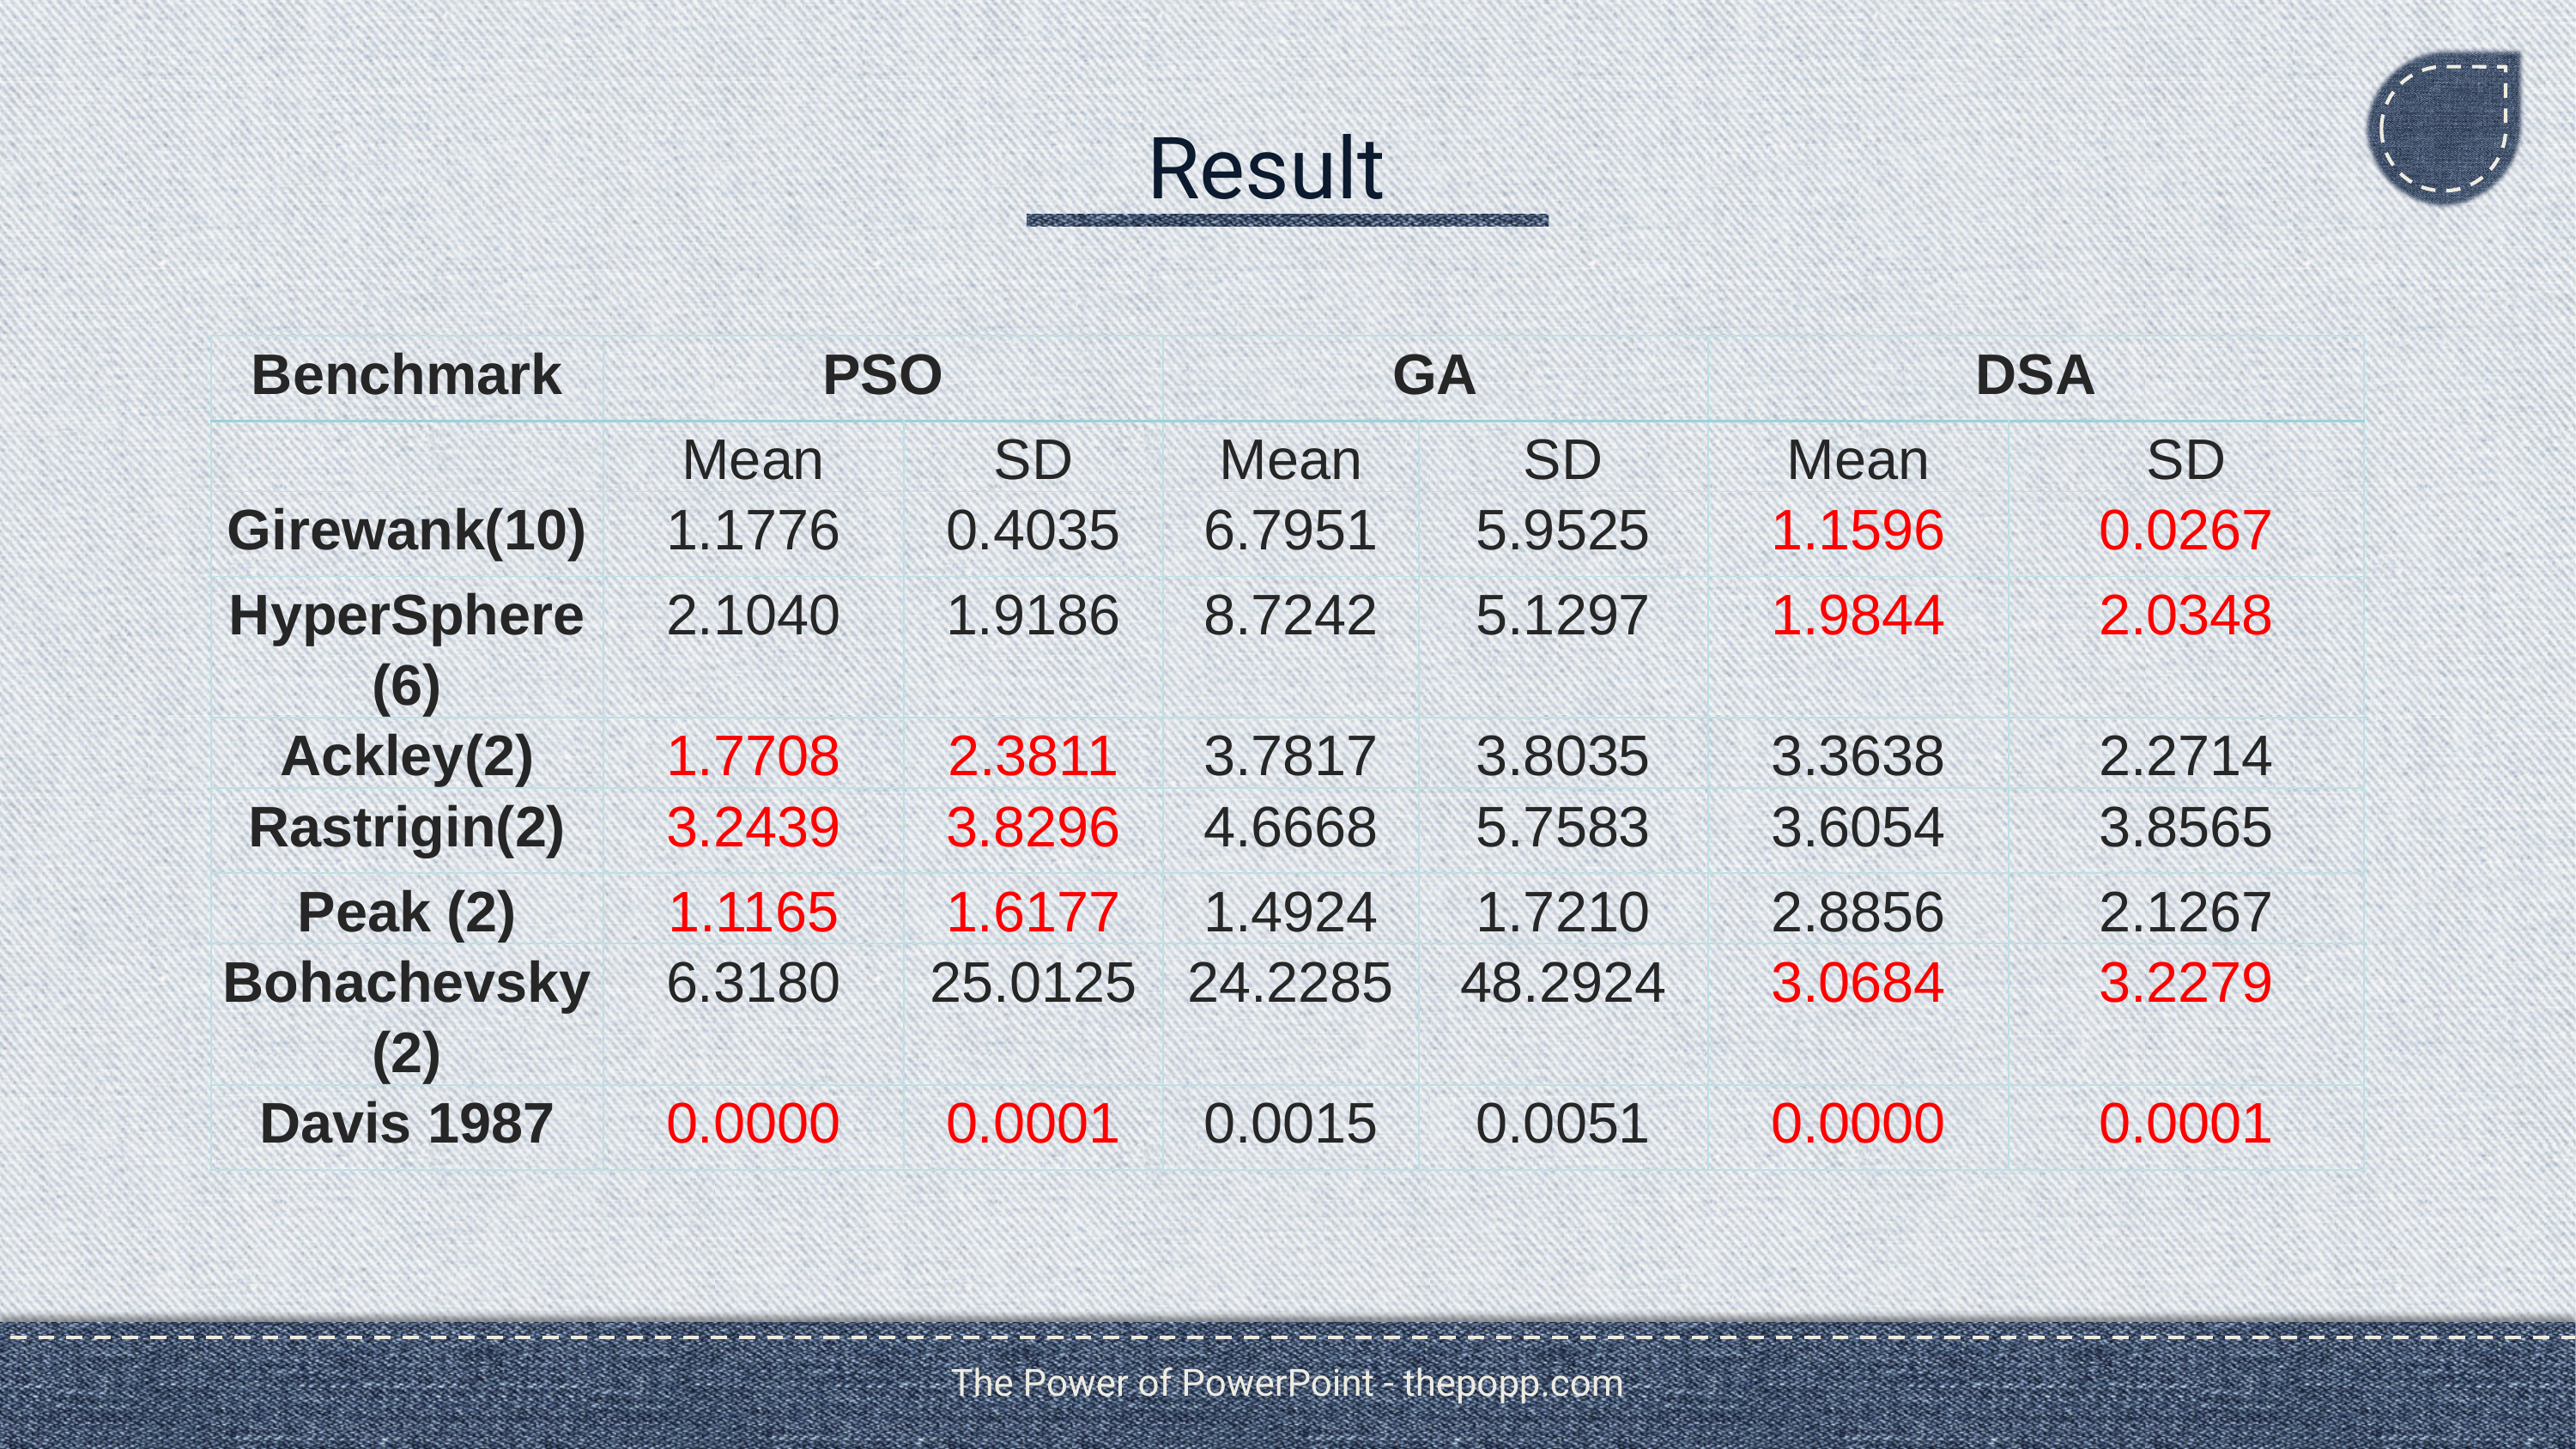

Result
| Benchmark | PSO |  | GA |  | DSA |  |
| --- | --- | --- | --- | --- | --- | --- |
|  | Mean | SD | Mean | SD | Mean | SD |
| Girewank(10) | 1.1776 | 0.4035 | 6.7951 | 5.9525 | 1.1596 | 0.0267 |
| HyperSphere(6) | 2.1040 | 1.9186 | 8.7242 | 5.1297 | 1.9844 | 2.0348 |
| Ackley(2) | 1.7708 | 2.3811 | 3.7817 | 3.8035 | 3.3638 | 2.2714 |
| Rastrigin(2) | 3.2439 | 3.8296 | 4.6668 | 5.7583 | 3.6054 | 3.8565 |
| Peak (2) | 1.1165 | 1.6177 | 1.4924 | 1.7210 | 2.8856 | 2.1267 |
| Bohachevsky(2) | 6.3180 | 25.0125 | 24.2285 | 48.2924 | 3.0684 | 3.2279 |
| Davis 1987 | 0.0000 | 0.0001 | 0.0015 | 0.0051 | 0.0000 | 0.0001 |
The Power of PowerPoint - thepopp.com